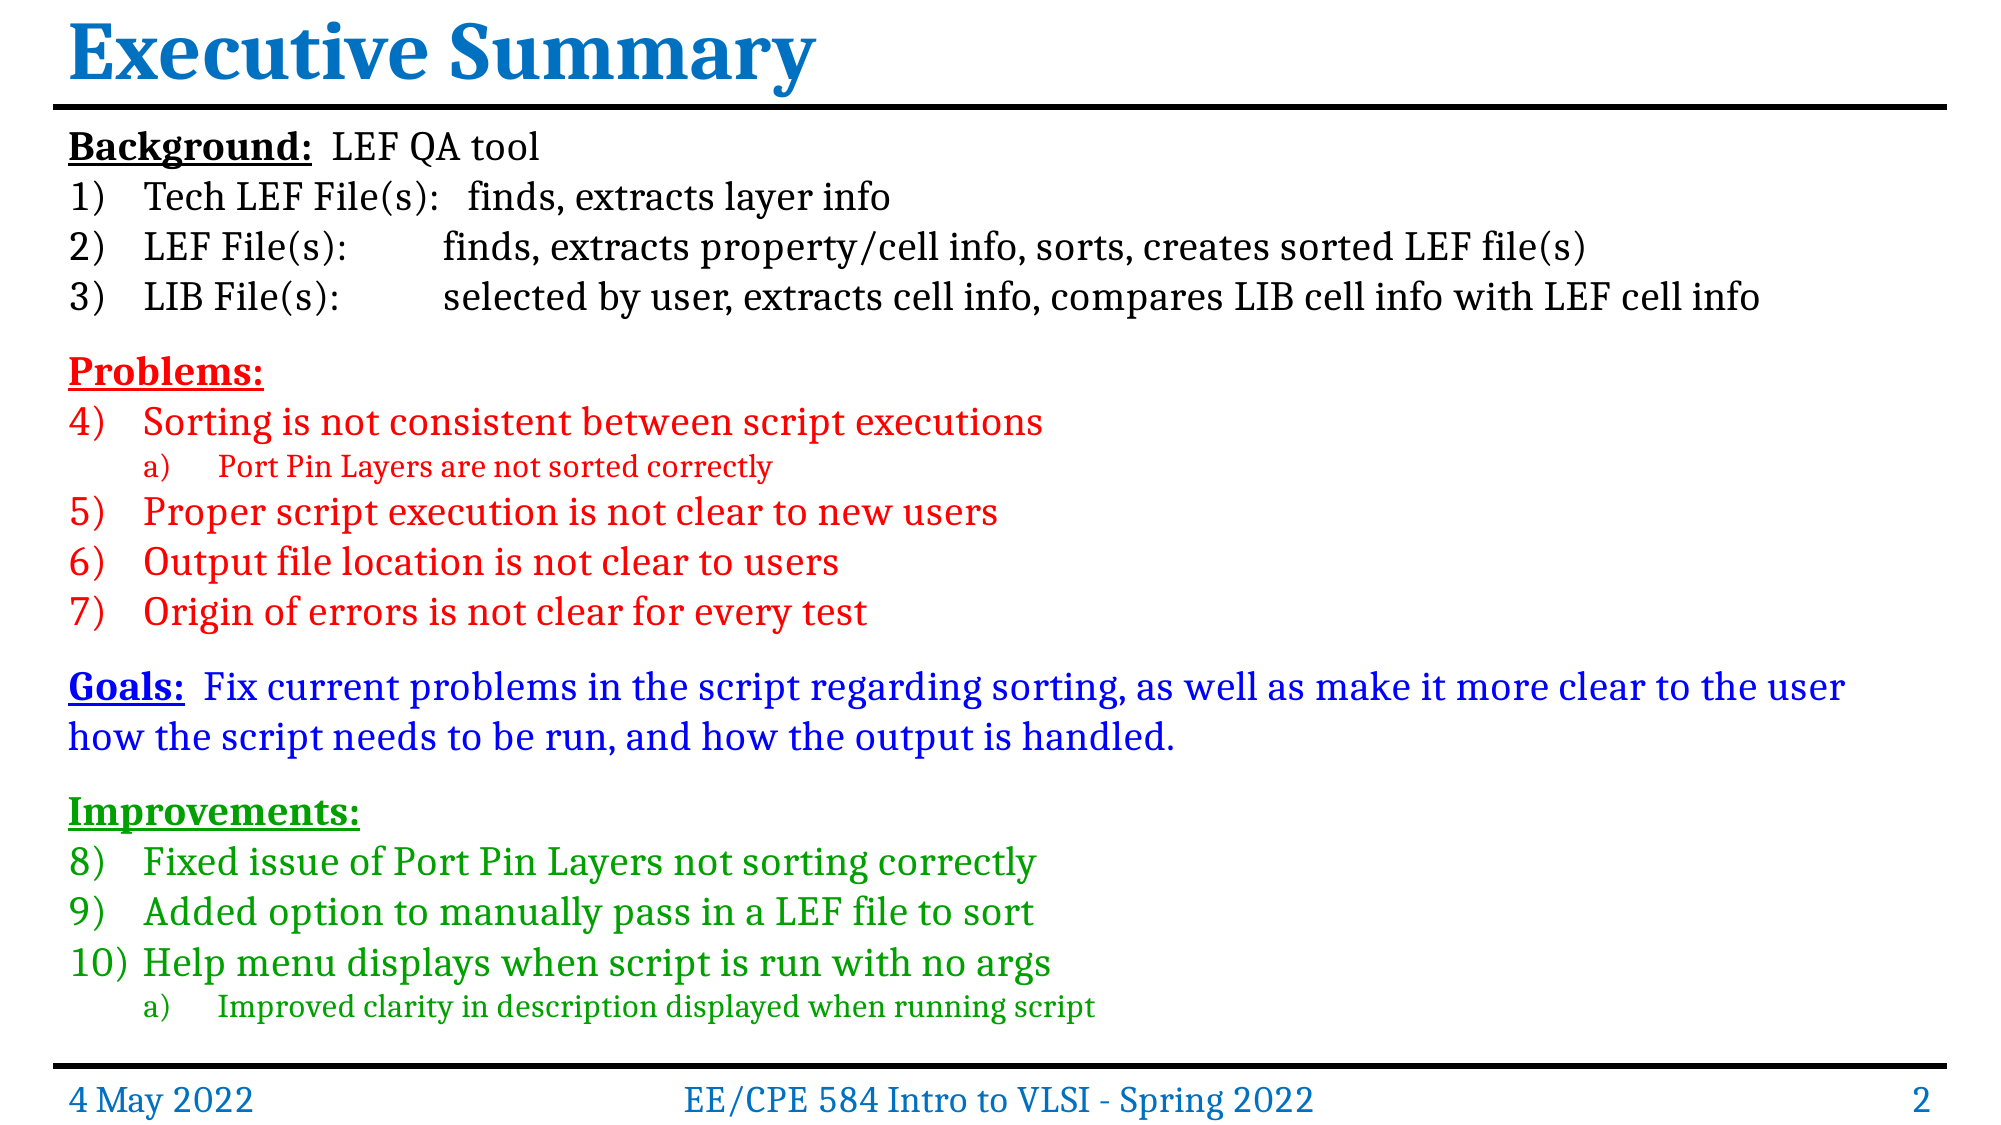

Executive Summary
Background:  LEF QA tool
Tech LEF File(s):   finds, extracts layer info
LEF File(s):	finds, extracts property/cell info, sorts, creates sorted LEF file(s)
LIB File(s):	selected by user, extracts cell info, compares LIB cell info with LEF cell info
Problems:
Sorting is not consistent between script executions
Port Pin Layers are not sorted correctly
Proper script execution is not clear to new users
Output file location is not clear to users
Origin of errors is not clear for every test
Goals:  Fix current problems in the script regarding sorting, as well as make it more clear to the user how the script needs to be run, and how the output is handled.
Improvements:
Fixed issue of Port Pin Layers not sorting correctly
Added option to manually pass in a LEF file to sort
Help menu displays when script is run with no args
Improved clarity in description displayed when running script